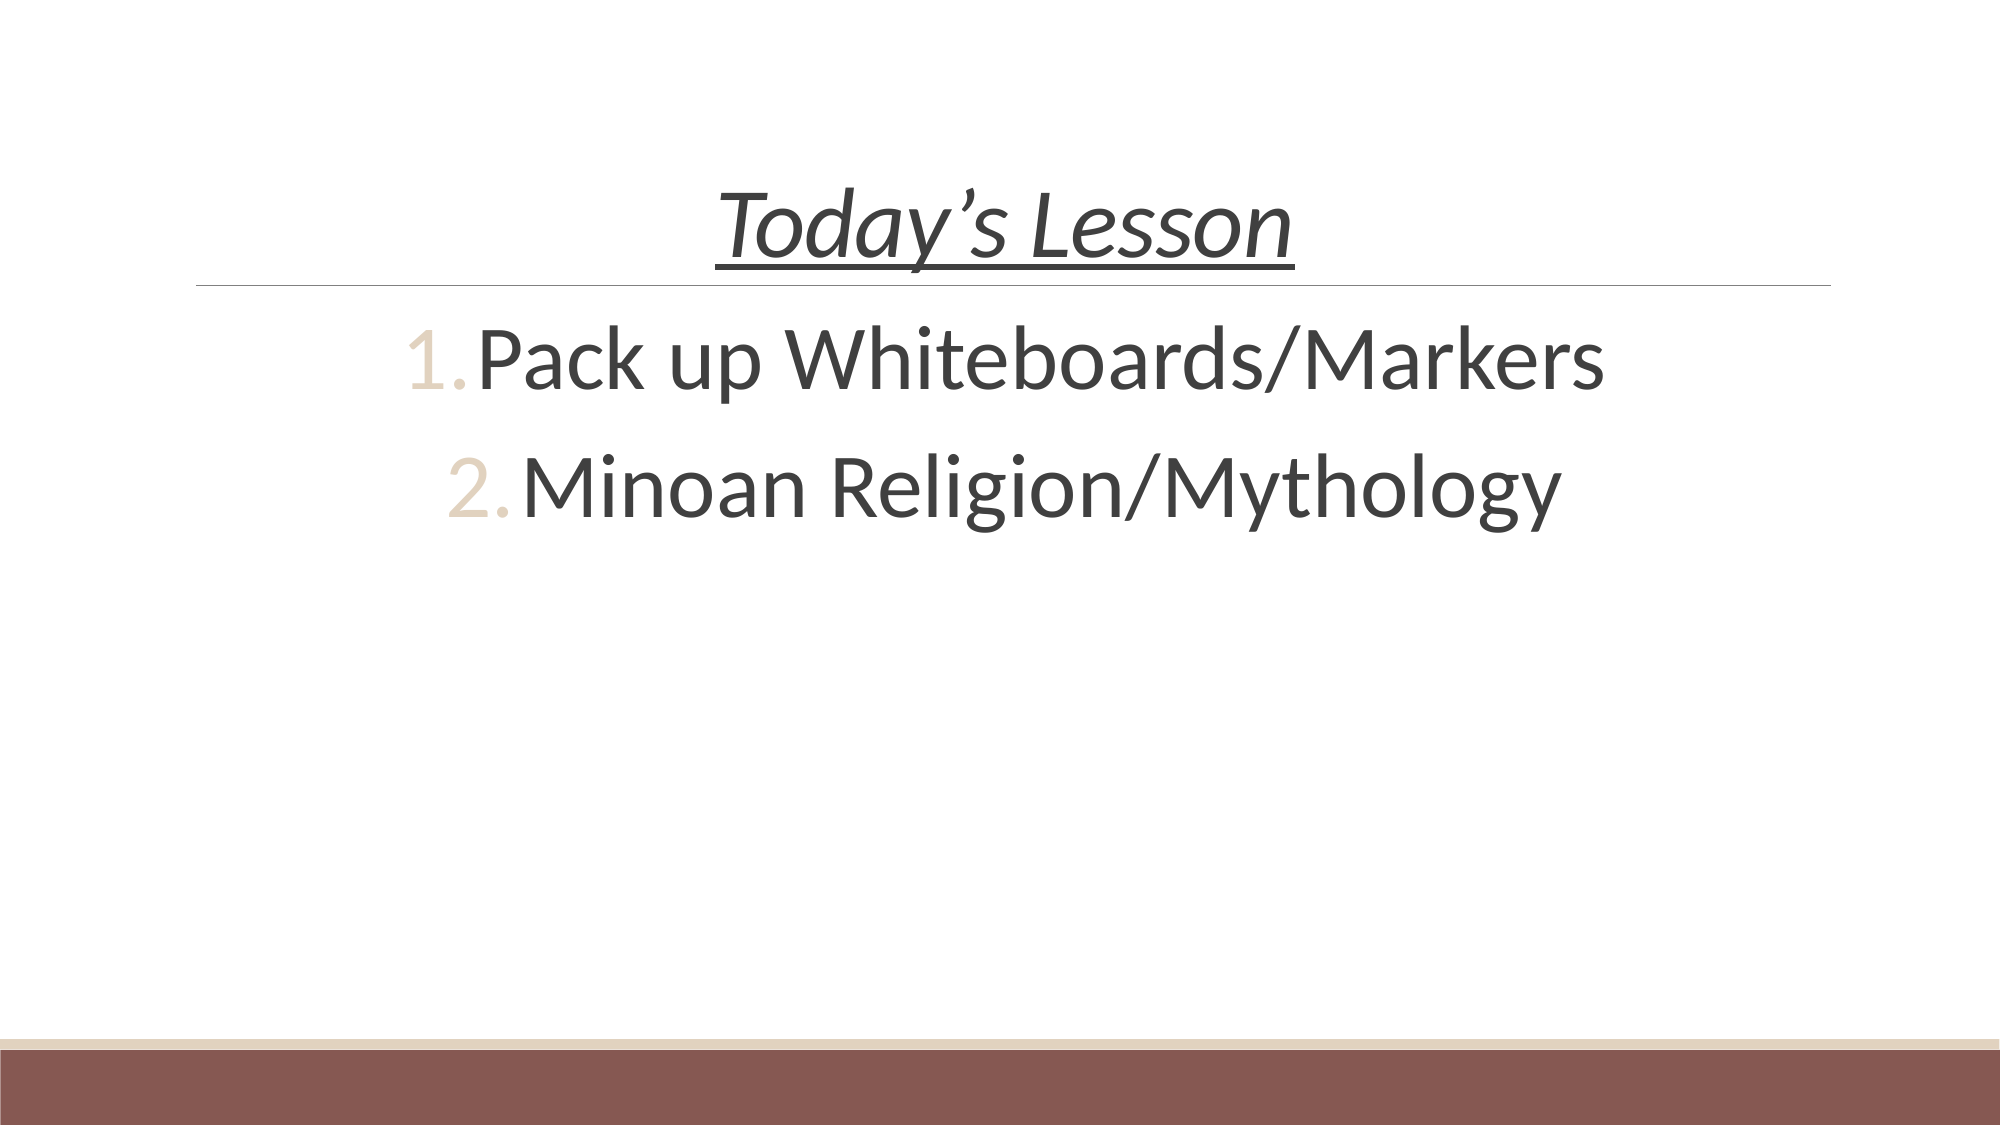

# Today’s Lesson
Pack up Whiteboards/Markers
Minoan Religion/Mythology